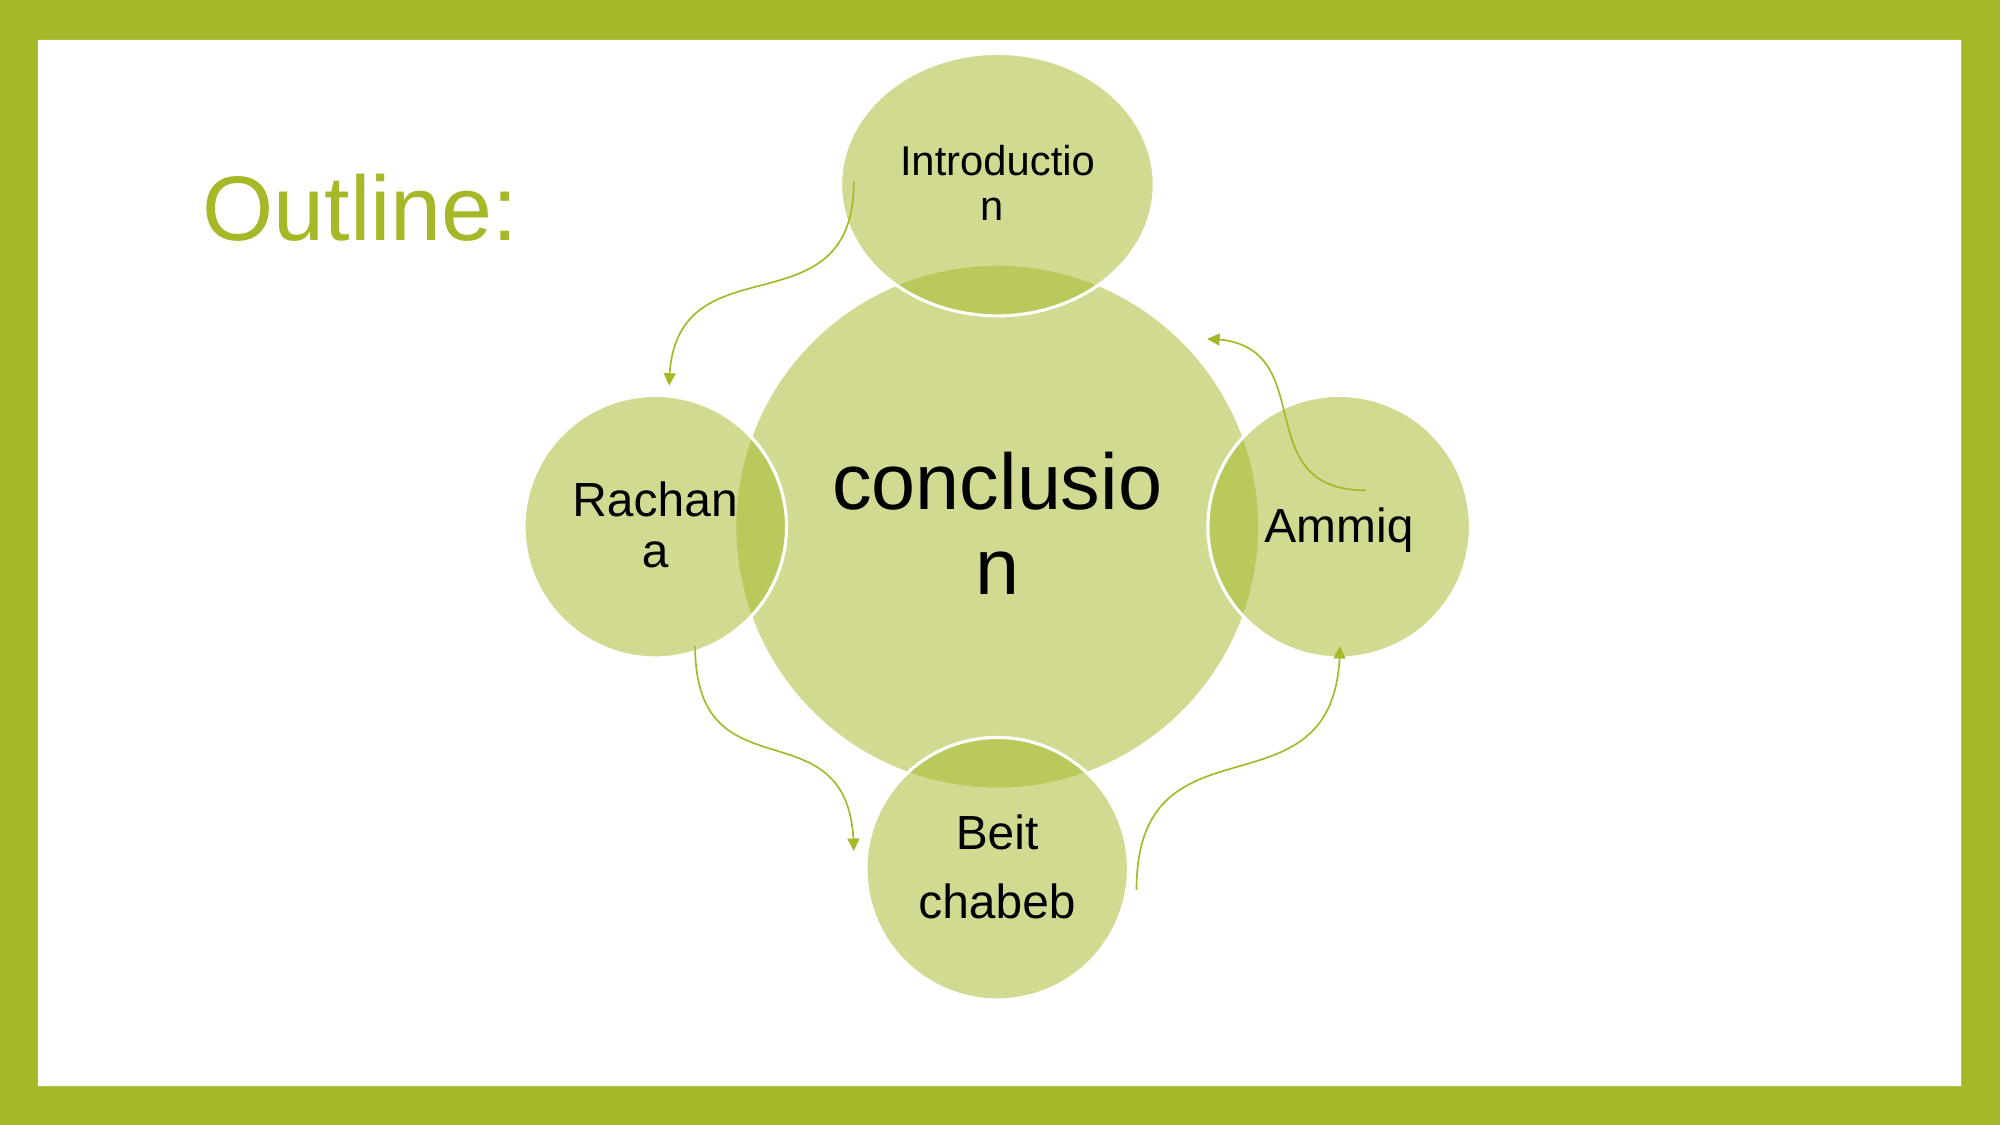

conclusion
Introduction
Ammiq
Beit
chabeb
Rachana
# Outline: